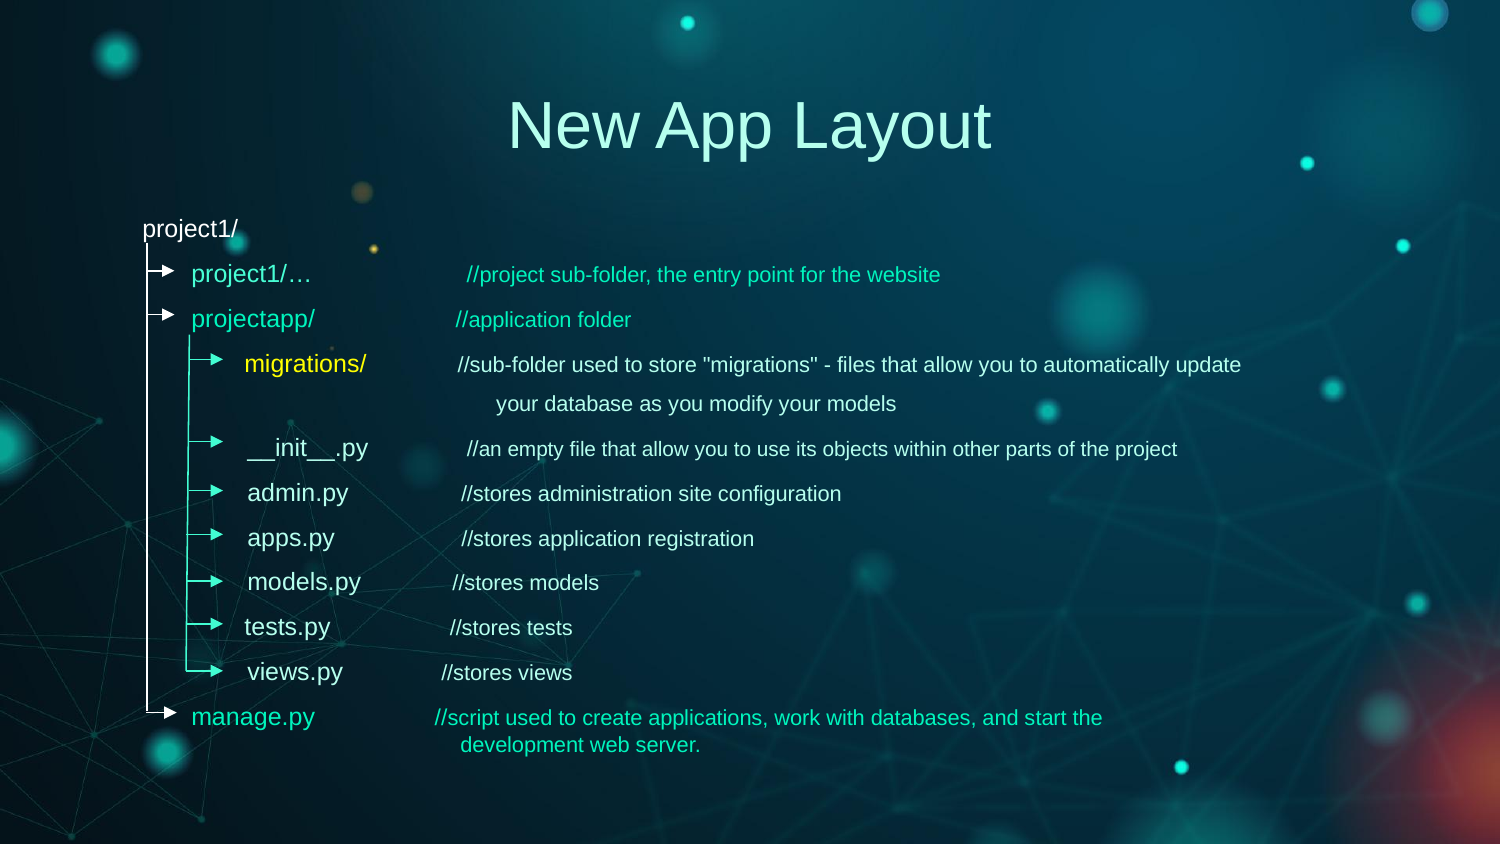

# New App Layout
project1/
       project1/…                      //project sub-folder, the entry point for the website
       projectapp/                    //application folder
                 migrations/             //sub-folder used to store "migrations" - files that allow you to automatically update
                                                           your database as you modify your models
               __init__.py              //an empty file that allow you to use its objects within other parts of the project
               admin.py                //stores administration site configuration
               apps.py                  //stores application registration
               models.py             //stores models
                 tests.py                 //stores tests
               views.py              //stores views
       manage.py                 //script used to create applications, work with databases, and start the
                                                     development web server.